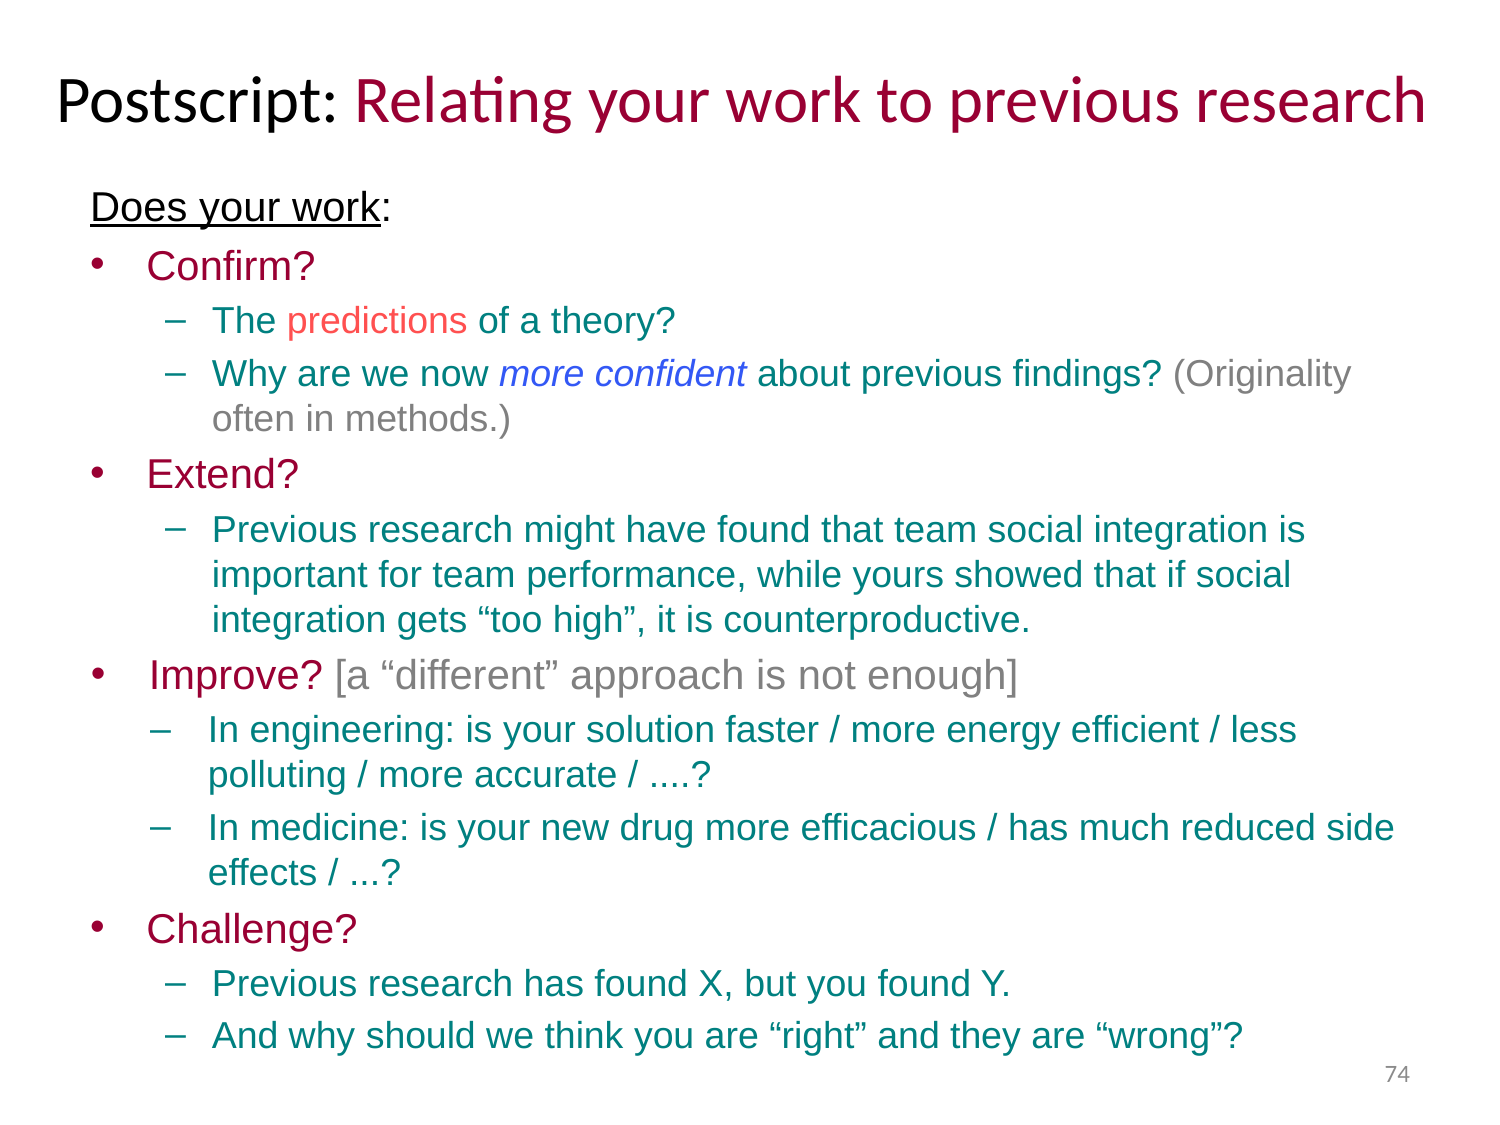

# Postscript: Relating your work to previous research
Does your work:
Confirm?
The predictions of a theory?
Why are we now more confident about previous findings? (Originality often in methods.)
Extend?
Previous research might have found that team social integration is important for team performance, while yours showed that if social integration gets “too high”, it is counterproductive.
Improve? [a “different” approach is not enough]
In engineering: is your solution faster / more energy efficient / less polluting / more accurate / ....?
In medicine: is your new drug more efficacious / has much reduced side effects / ...?
Challenge?
Previous research has found X, but you found Y.
And why should we think you are “right” and they are “wrong”?
74